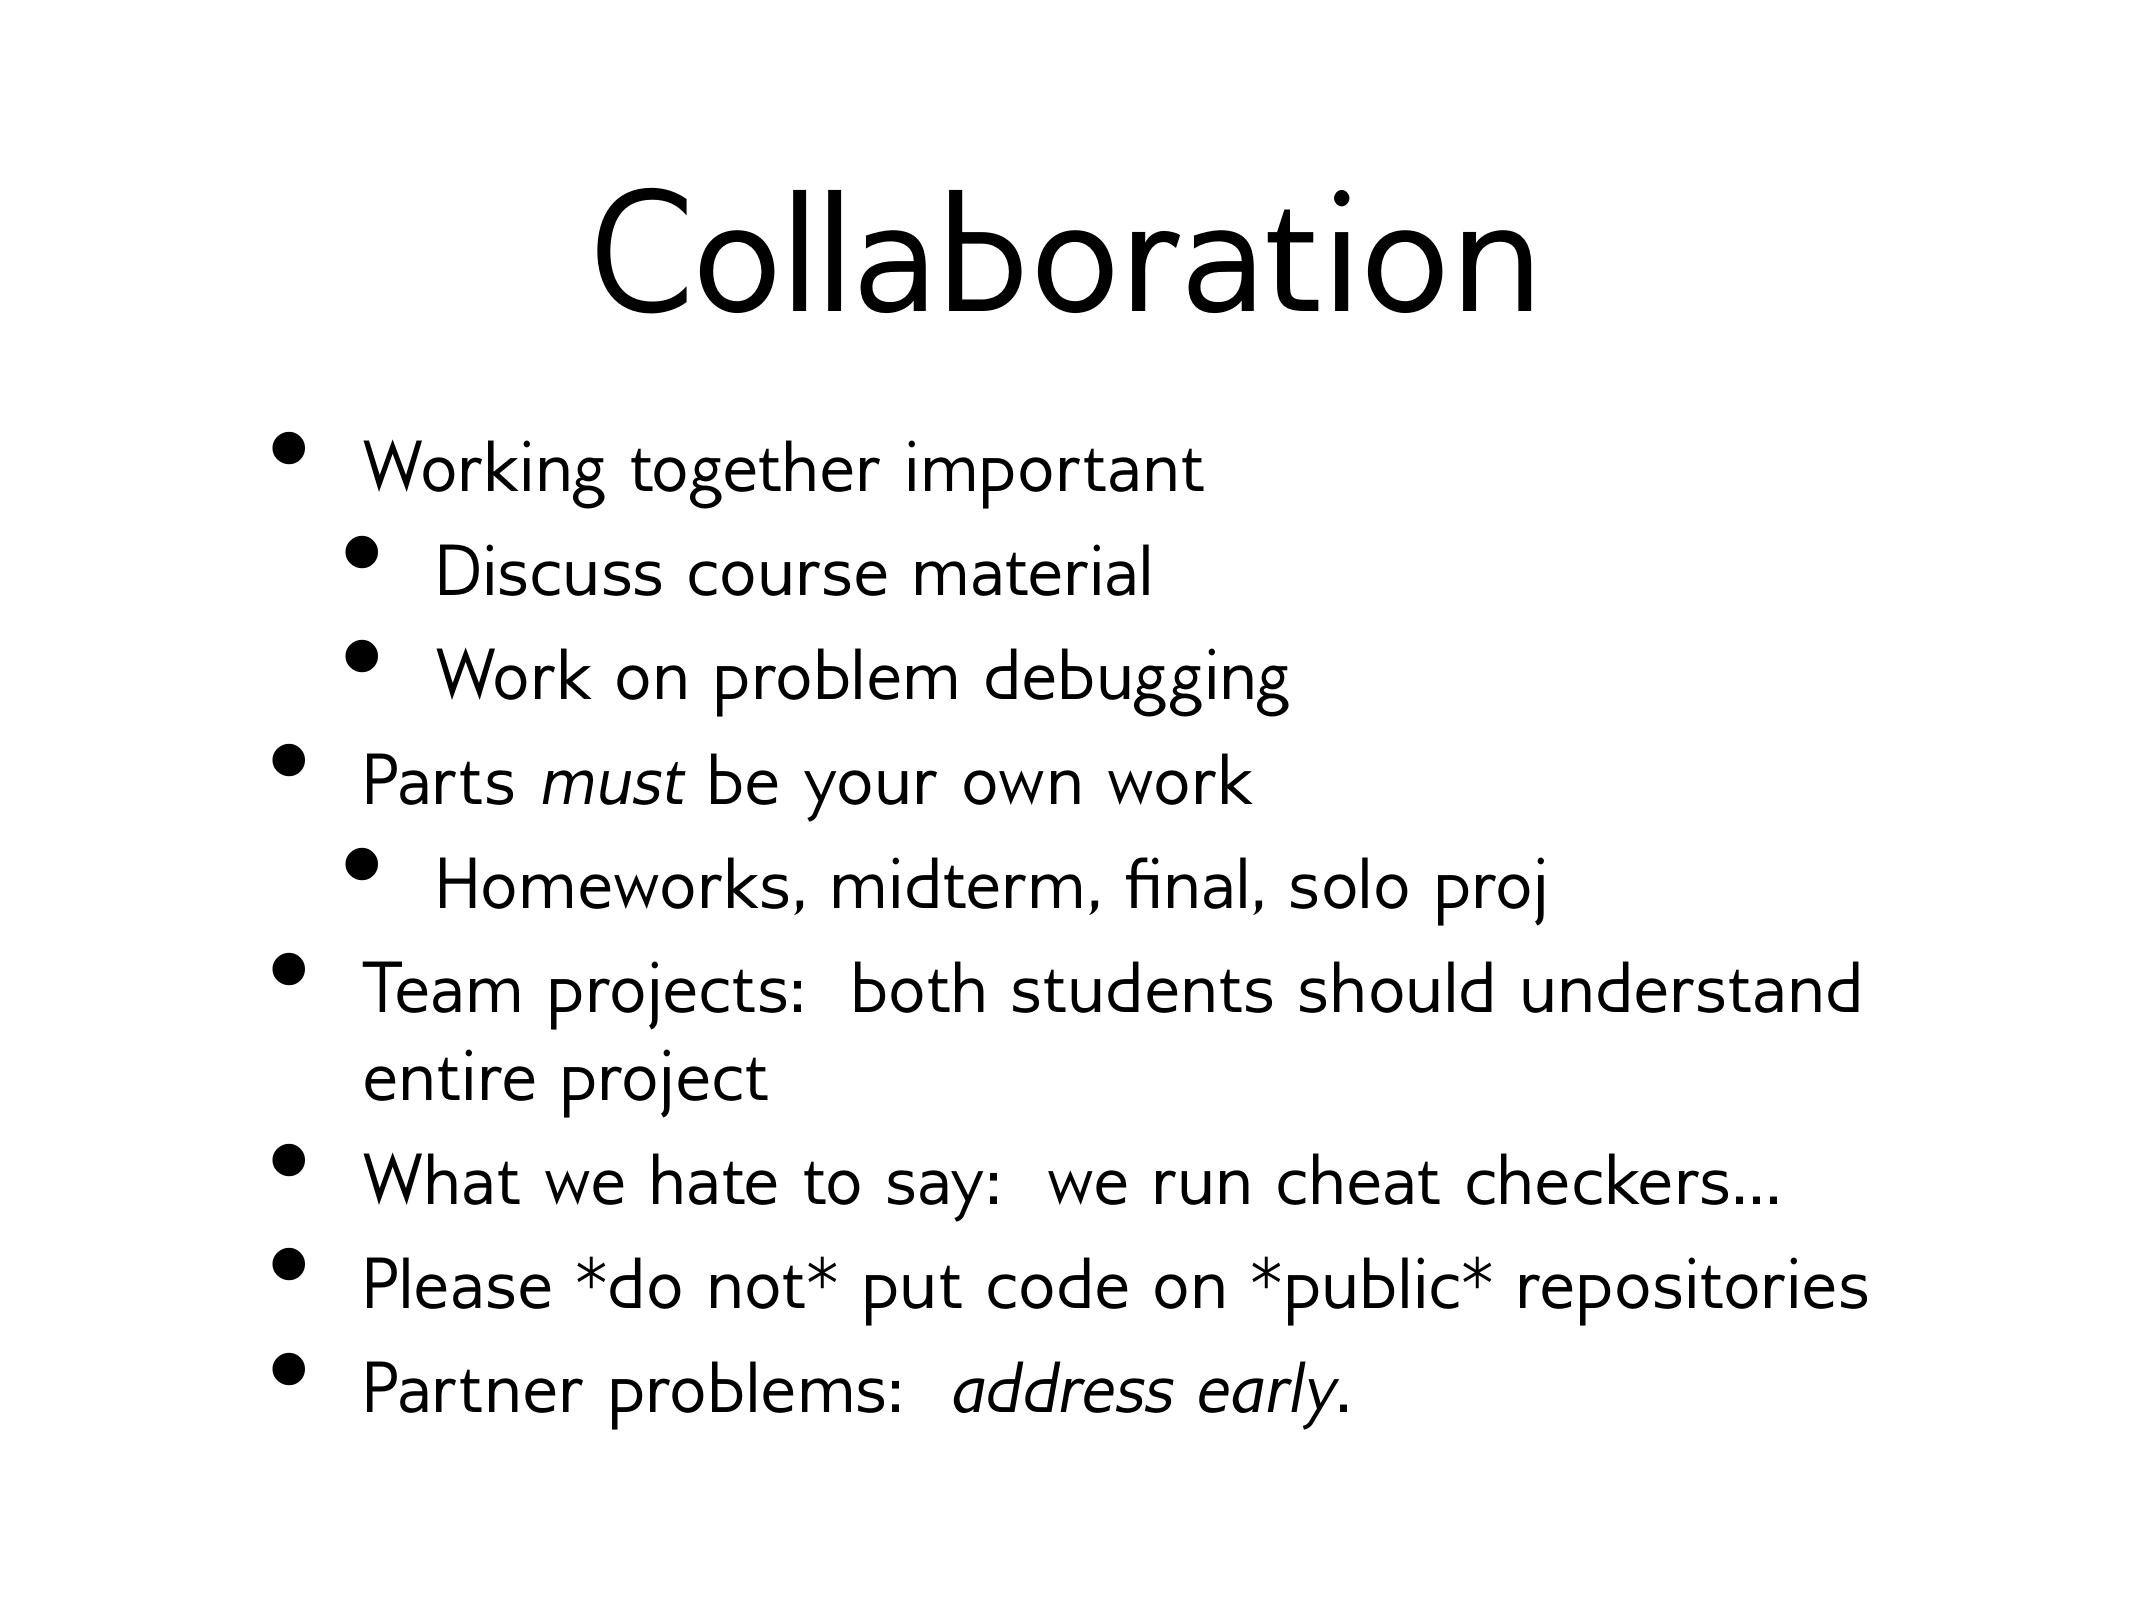

# Collaboration
Working together important
Discuss course material
Work on problem debugging
Parts must be your own work
Homeworks, midterm, final, solo proj
Team projects:  both students should understand entire project
What we hate to say:  we run cheat checkers...
Please *do not* put code on *public* repositories
Partner problems:  address early.